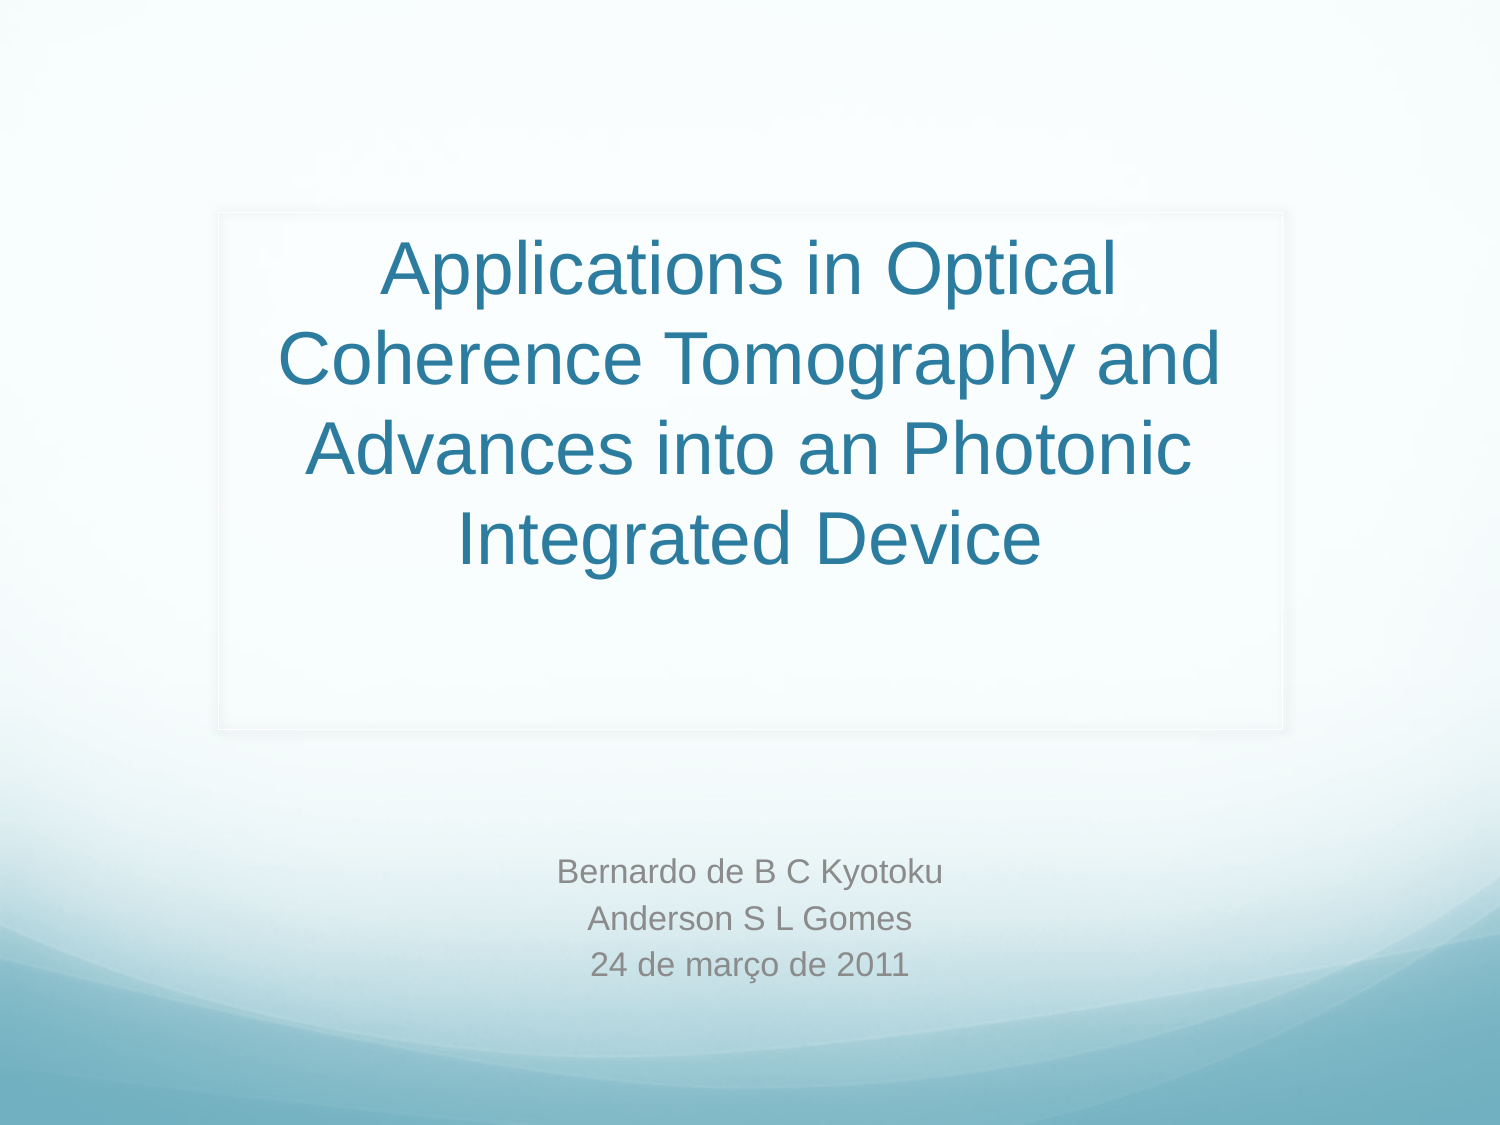

# Applications in Optical Coherence Tomography and Advances into an Photonic Integrated Device
Bernardo de B C Kyotoku
Anderson S L Gomes
24 de março de 2011